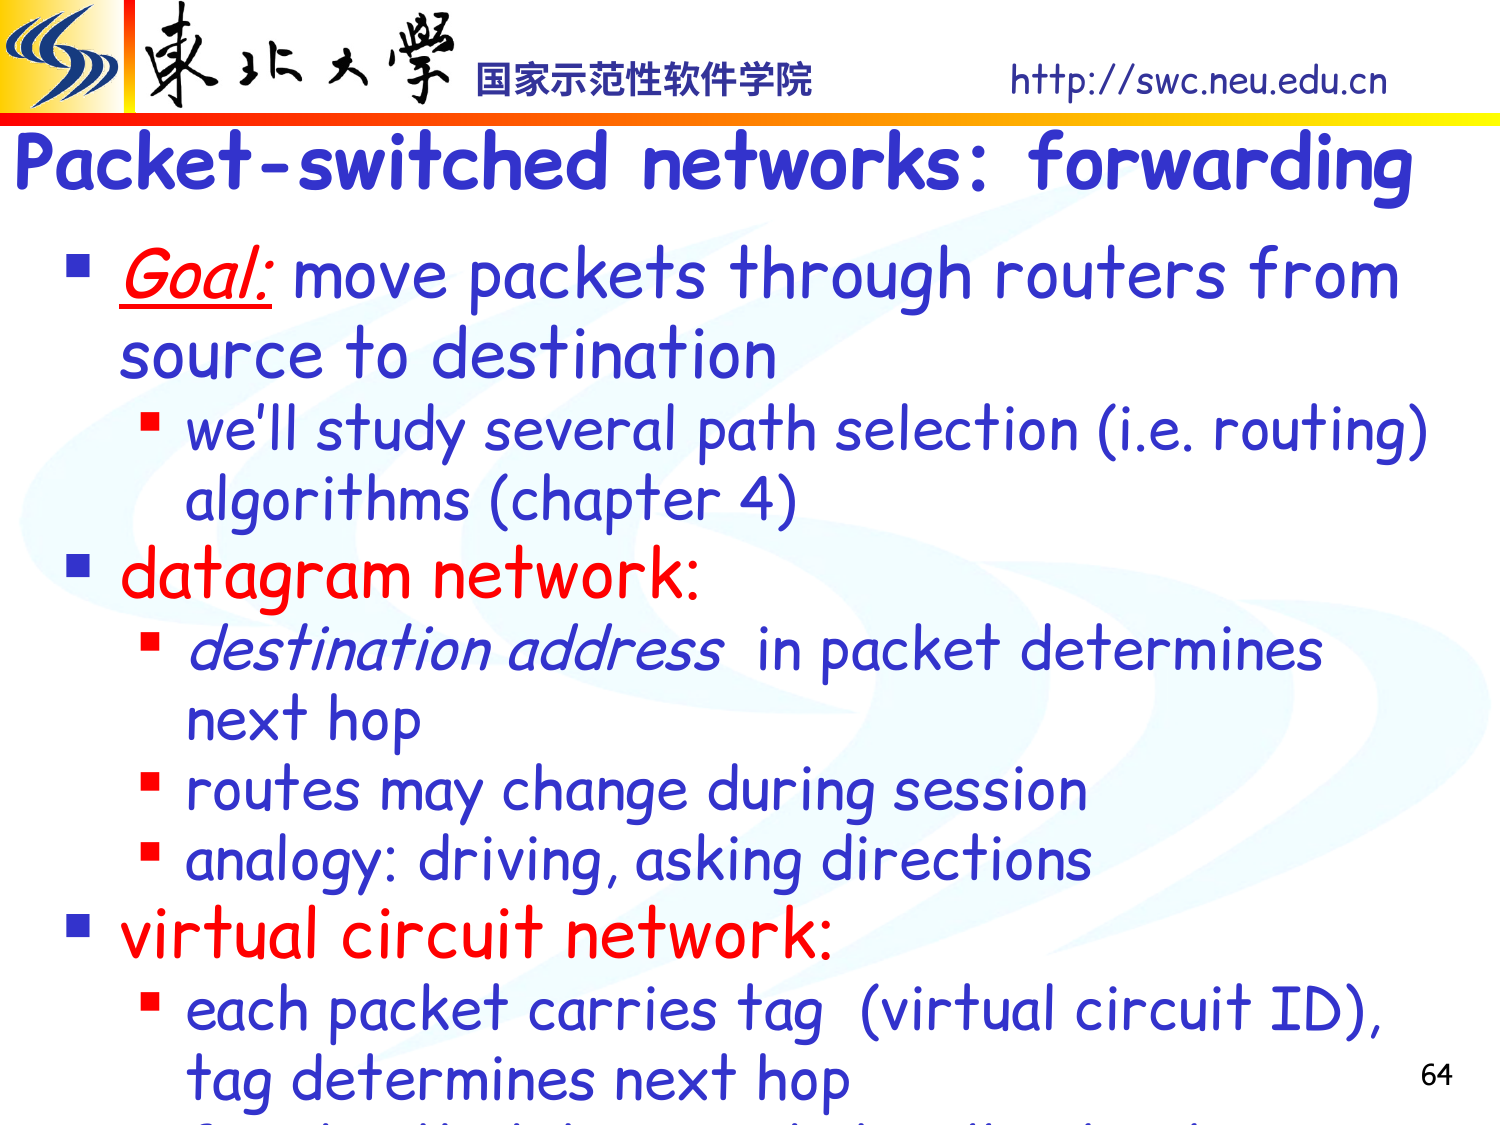

# Packet-switched networks: forwarding
Goal: move packets through routers from source to destination
we’ll study several path selection (i.e. routing) algorithms (chapter 4)
datagram network:
destination address  in packet determines next hop
routes may change during session
analogy: driving, asking directions
virtual circuit network:
each packet carries tag  (virtual circuit ID), tag determines next hop
fixed path determined at call setup time, remains fixed thru call
routers maintain per-call state
64